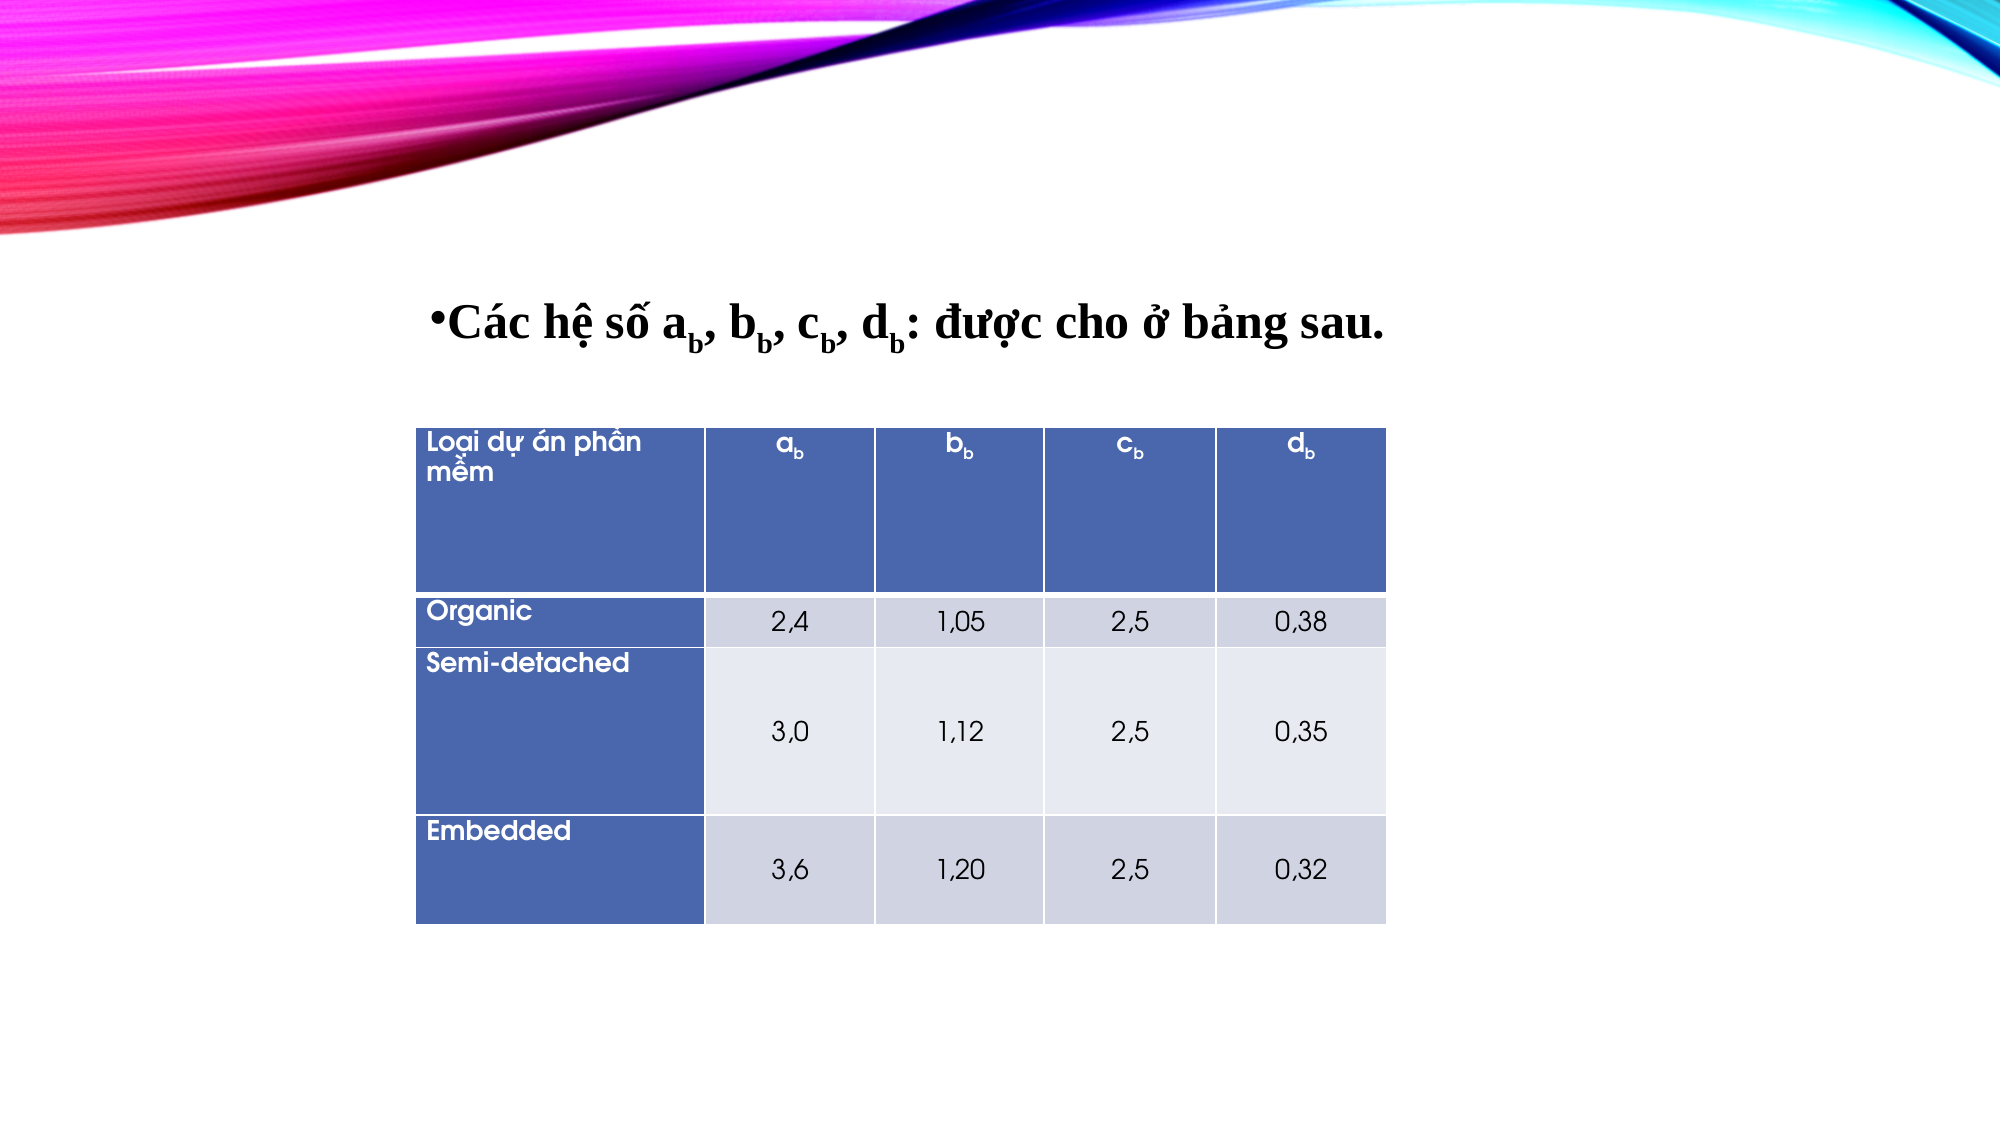

Các hệ số ab, bb, cb, db: được cho ở bảng sau.
| Loại dự án phần mềm | ab | bb | cb | db |
| --- | --- | --- | --- | --- |
| Organic | 2,4 | 1,05 | 2,5 | 0,38 |
| Semi-detached | 3,0 | 1,12 | 2,5 | 0,35 |
| Embedded | 3,6 | 1,20 | 2,5 | 0,32 |